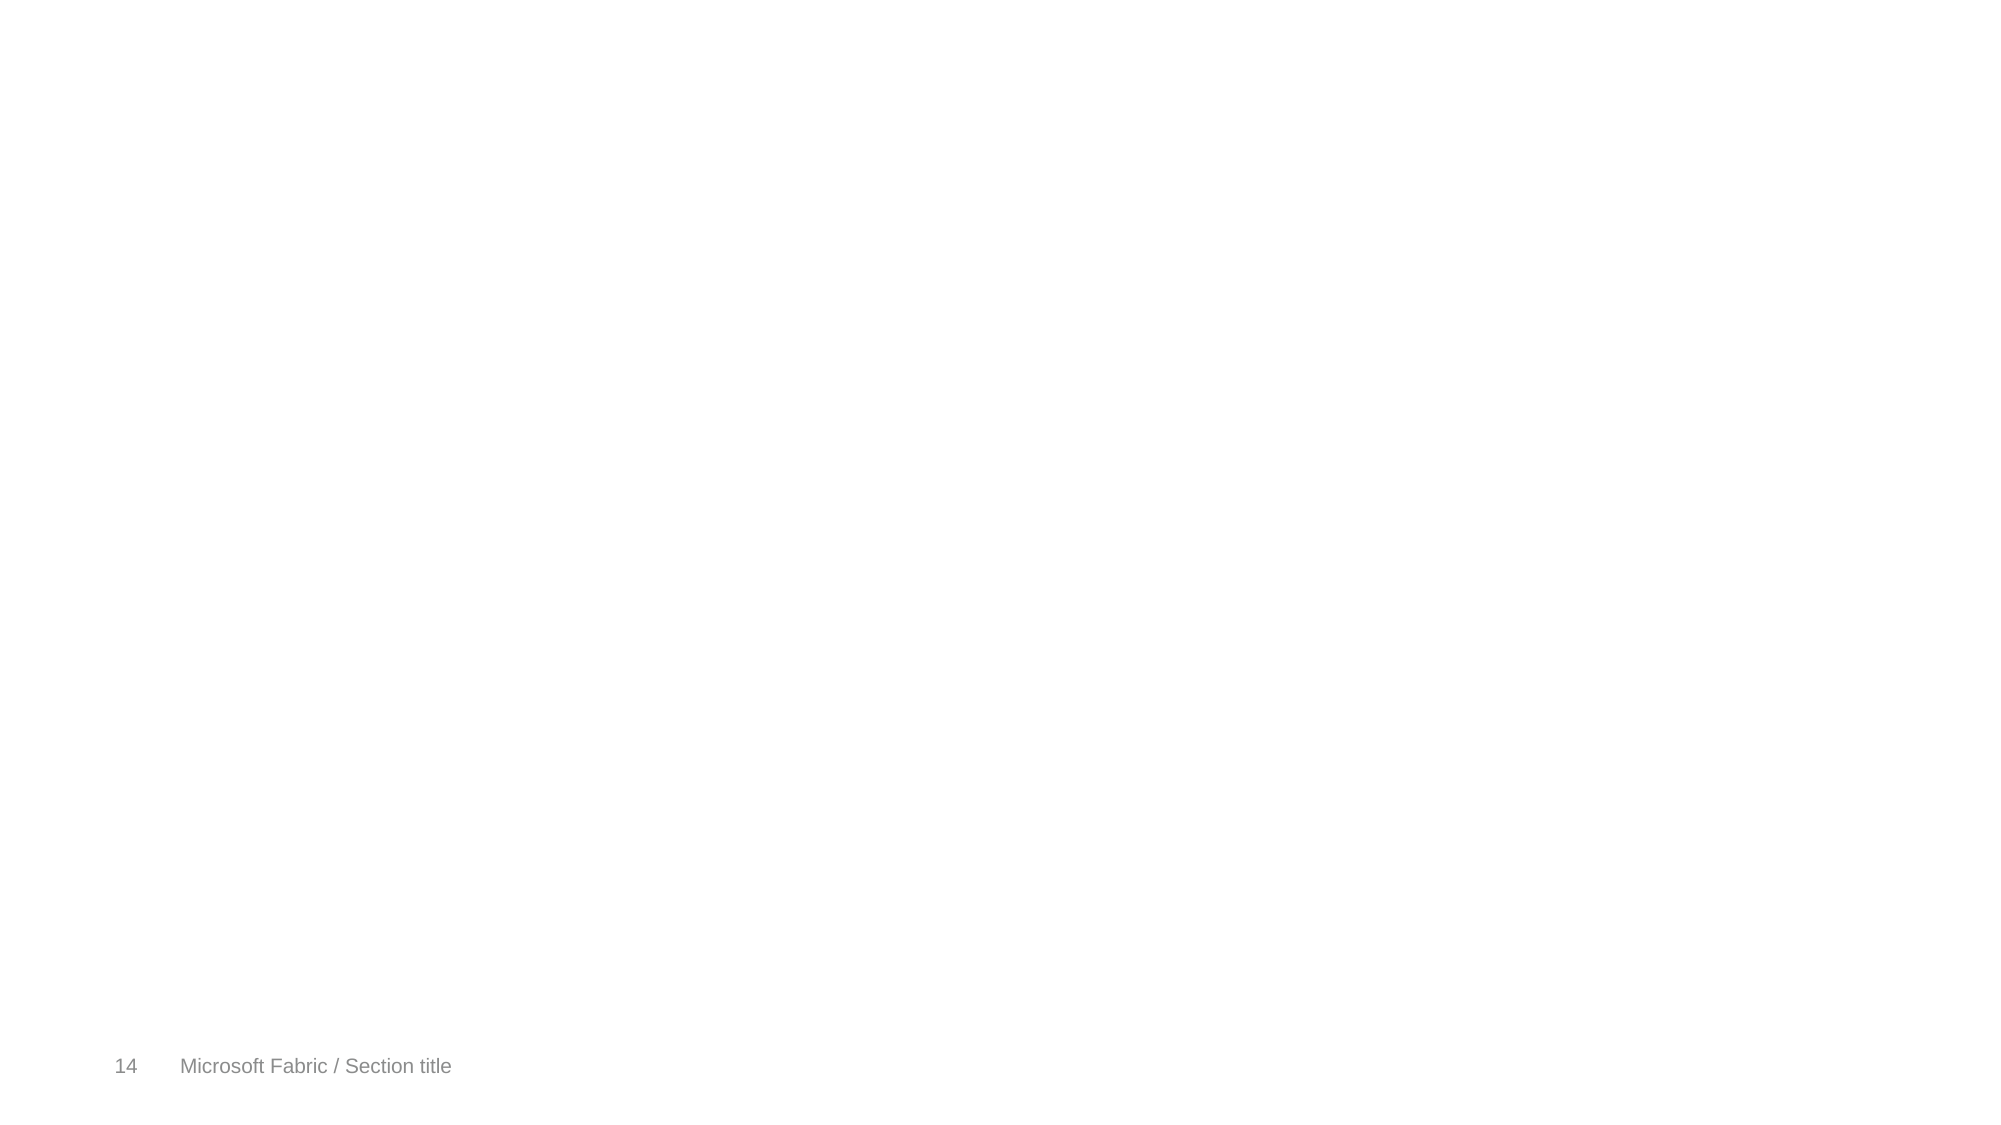

Page title

14
Microsoft Fabric / Section title